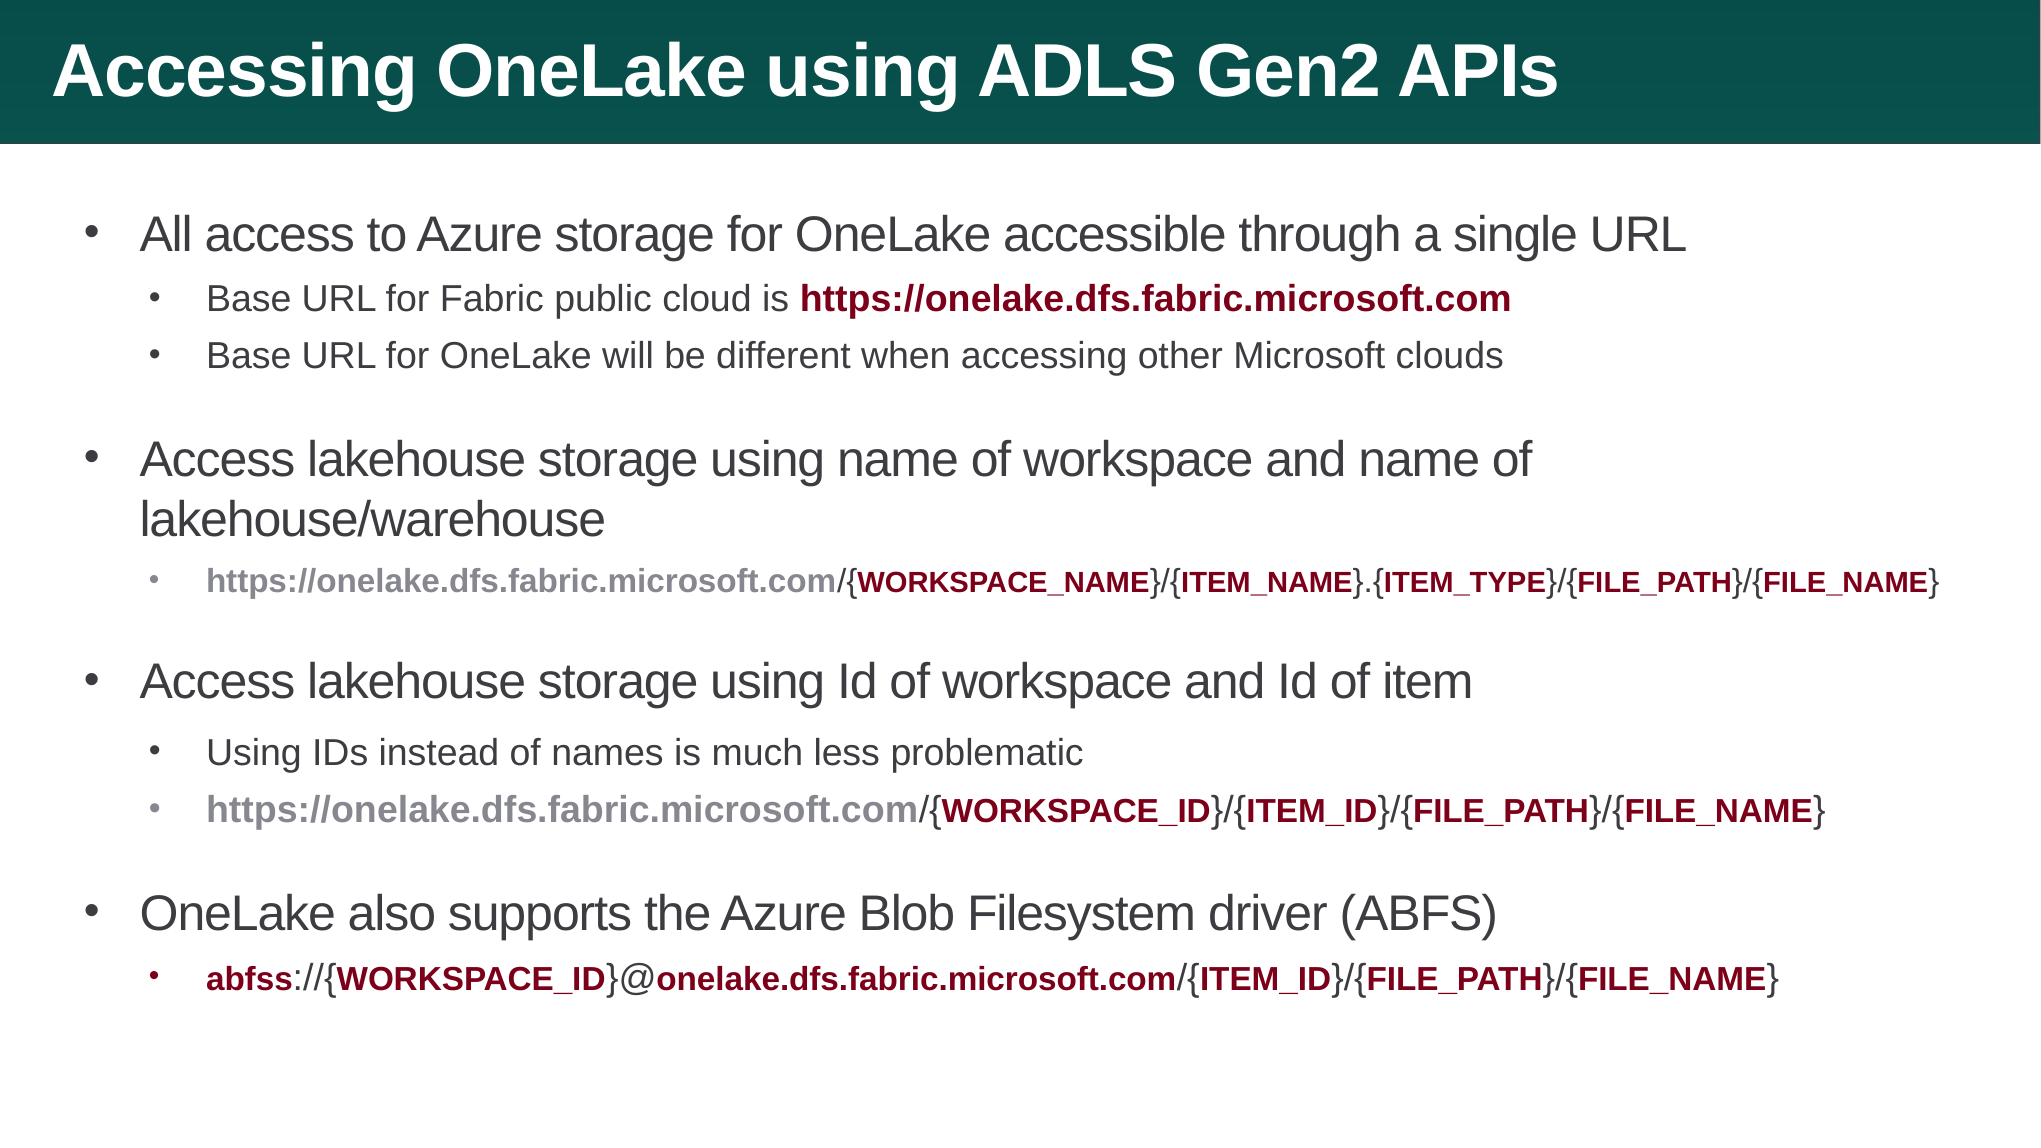

# Accessing OneLake using ADLS Gen2 APIs
All access to Azure storage for OneLake accessible through a single URL
Base URL for Fabric public cloud is https://onelake.dfs.fabric.microsoft.com
Base URL for OneLake will be different when accessing other Microsoft clouds
Access lakehouse storage using name of workspace and name of lakehouse/warehouse
https://onelake.dfs.fabric.microsoft.com/{WORKSPACE_NAME}/{ITEM_NAME}.{ITEM_TYPE}/{FILE_PATH}/{FILE_NAME}
Access lakehouse storage using Id of workspace and Id of item
Using IDs instead of names is much less problematic
https://onelake.dfs.fabric.microsoft.com/{WORKSPACE_ID}/{ITEM_ID}/{FILE_PATH}/{FILE_NAME}
OneLake also supports the Azure Blob Filesystem driver (ABFS)
abfss://{WORKSPACE_ID}@onelake.dfs.fabric.microsoft.com/{ITEM_ID}/{FILE_PATH}/{FILE_NAME}